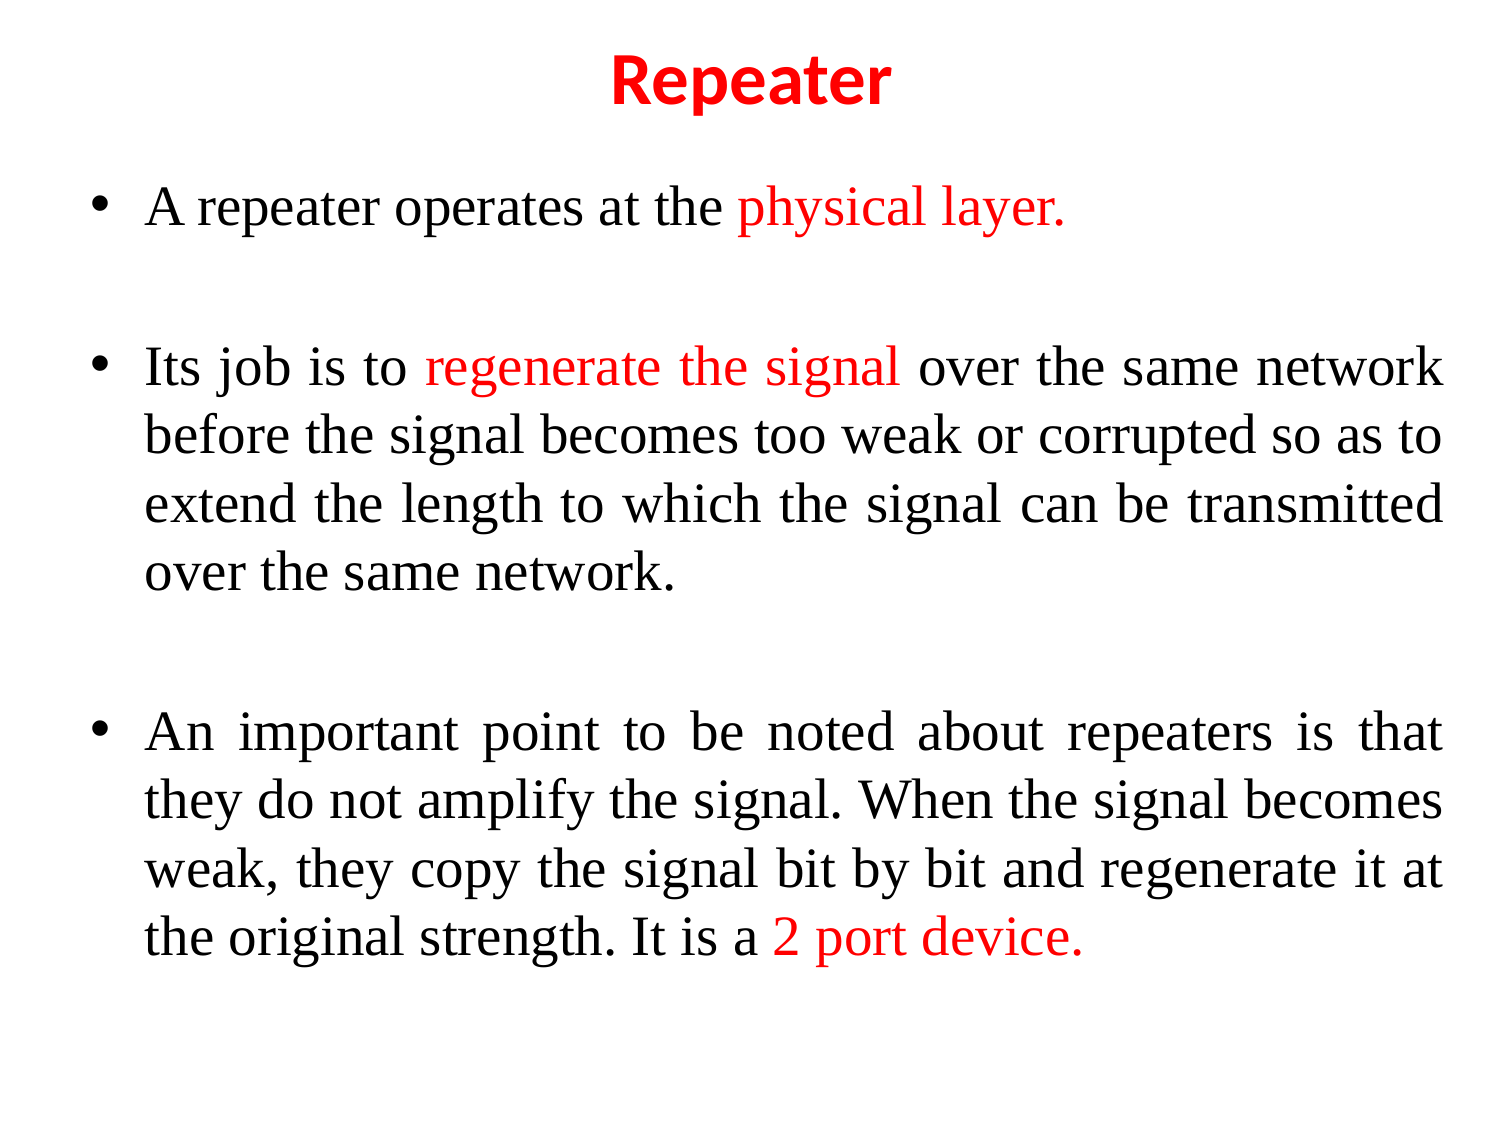

# Repeater
A repeater operates at the physical layer.

Its job is to regenerate the signal over the same network before the signal becomes too weak or corrupted so as to extend the length to which the signal can be transmitted over the same network.

An important point to be noted about repeaters is that they do not amplify the signal. When the signal becomes weak, they copy the signal bit by bit and regenerate it at the original strength. It is a 2 port device.